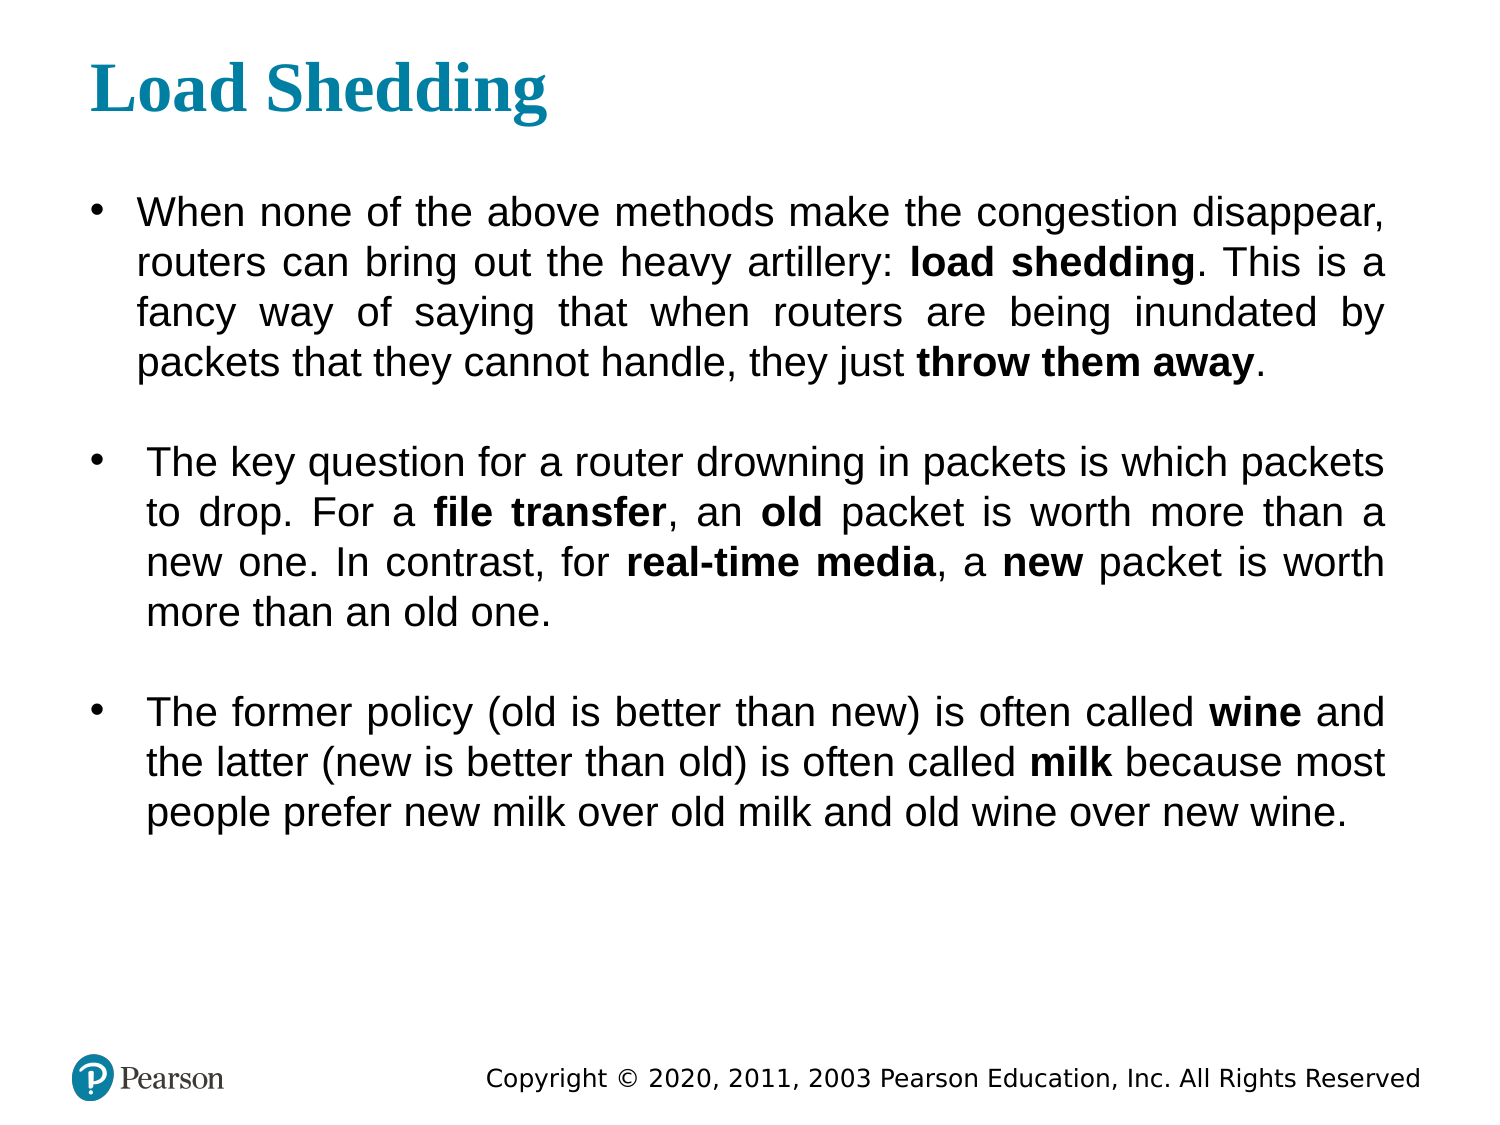

# Load Shedding
When none of the above methods make the congestion disappear, routers can bring out the heavy artillery: load shedding. This is a fancy way of saying that when routers are being inundated by packets that they cannot handle, they just throw them away.

The key question for a router drowning in packets is which packets to drop. For a file transfer, an old packet is worth more than a new one. In contrast, for real-time media, a new packet is worth more than an old one.

The former policy (old is better than new) is often called wine and the latter (new is better than old) is often called milk because most people prefer new milk over old milk and old wine over new wine.